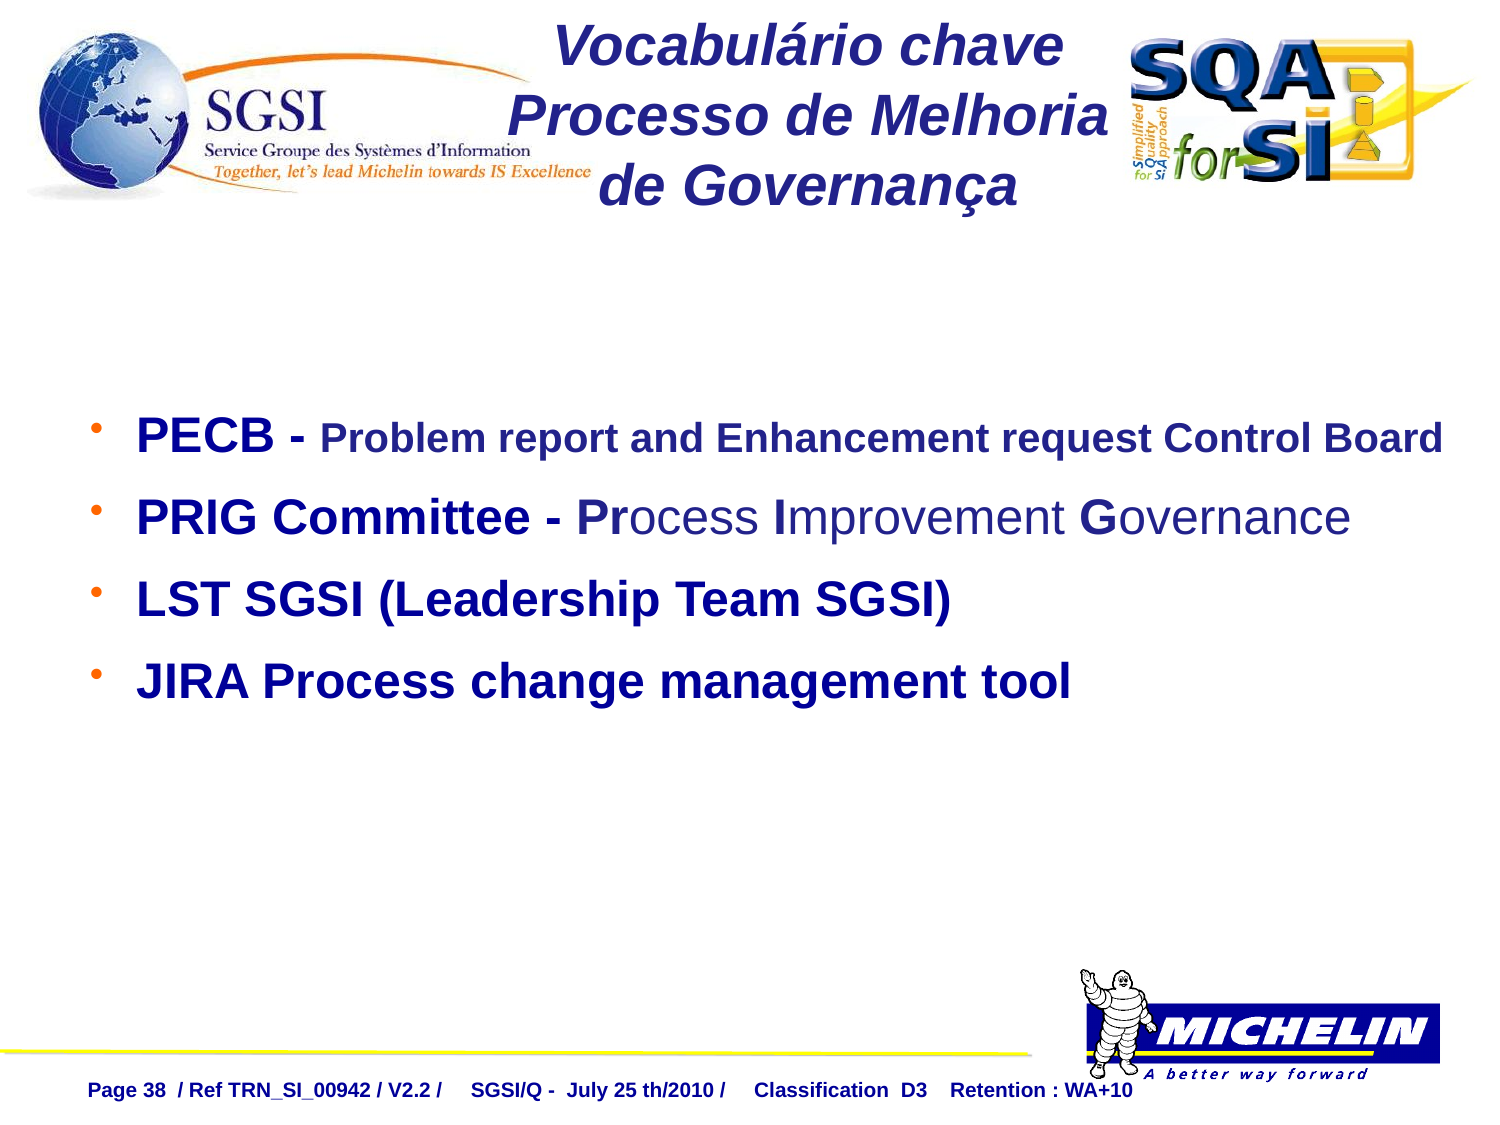

Vocabulário chave
Processo de Melhoria de Governança

PECB - Problem report and Enhancement request Control Board
PRIG Committee - Process Improvement Governance
LST SGSI (Leadership Team SGSI)
JIRA Process change management tool

Page 38  / Ref TRN_SI_00942 / V2.2 /     SGSI/Q -  July 25 th/2010 /     Classification  D3    Retention : WA+10